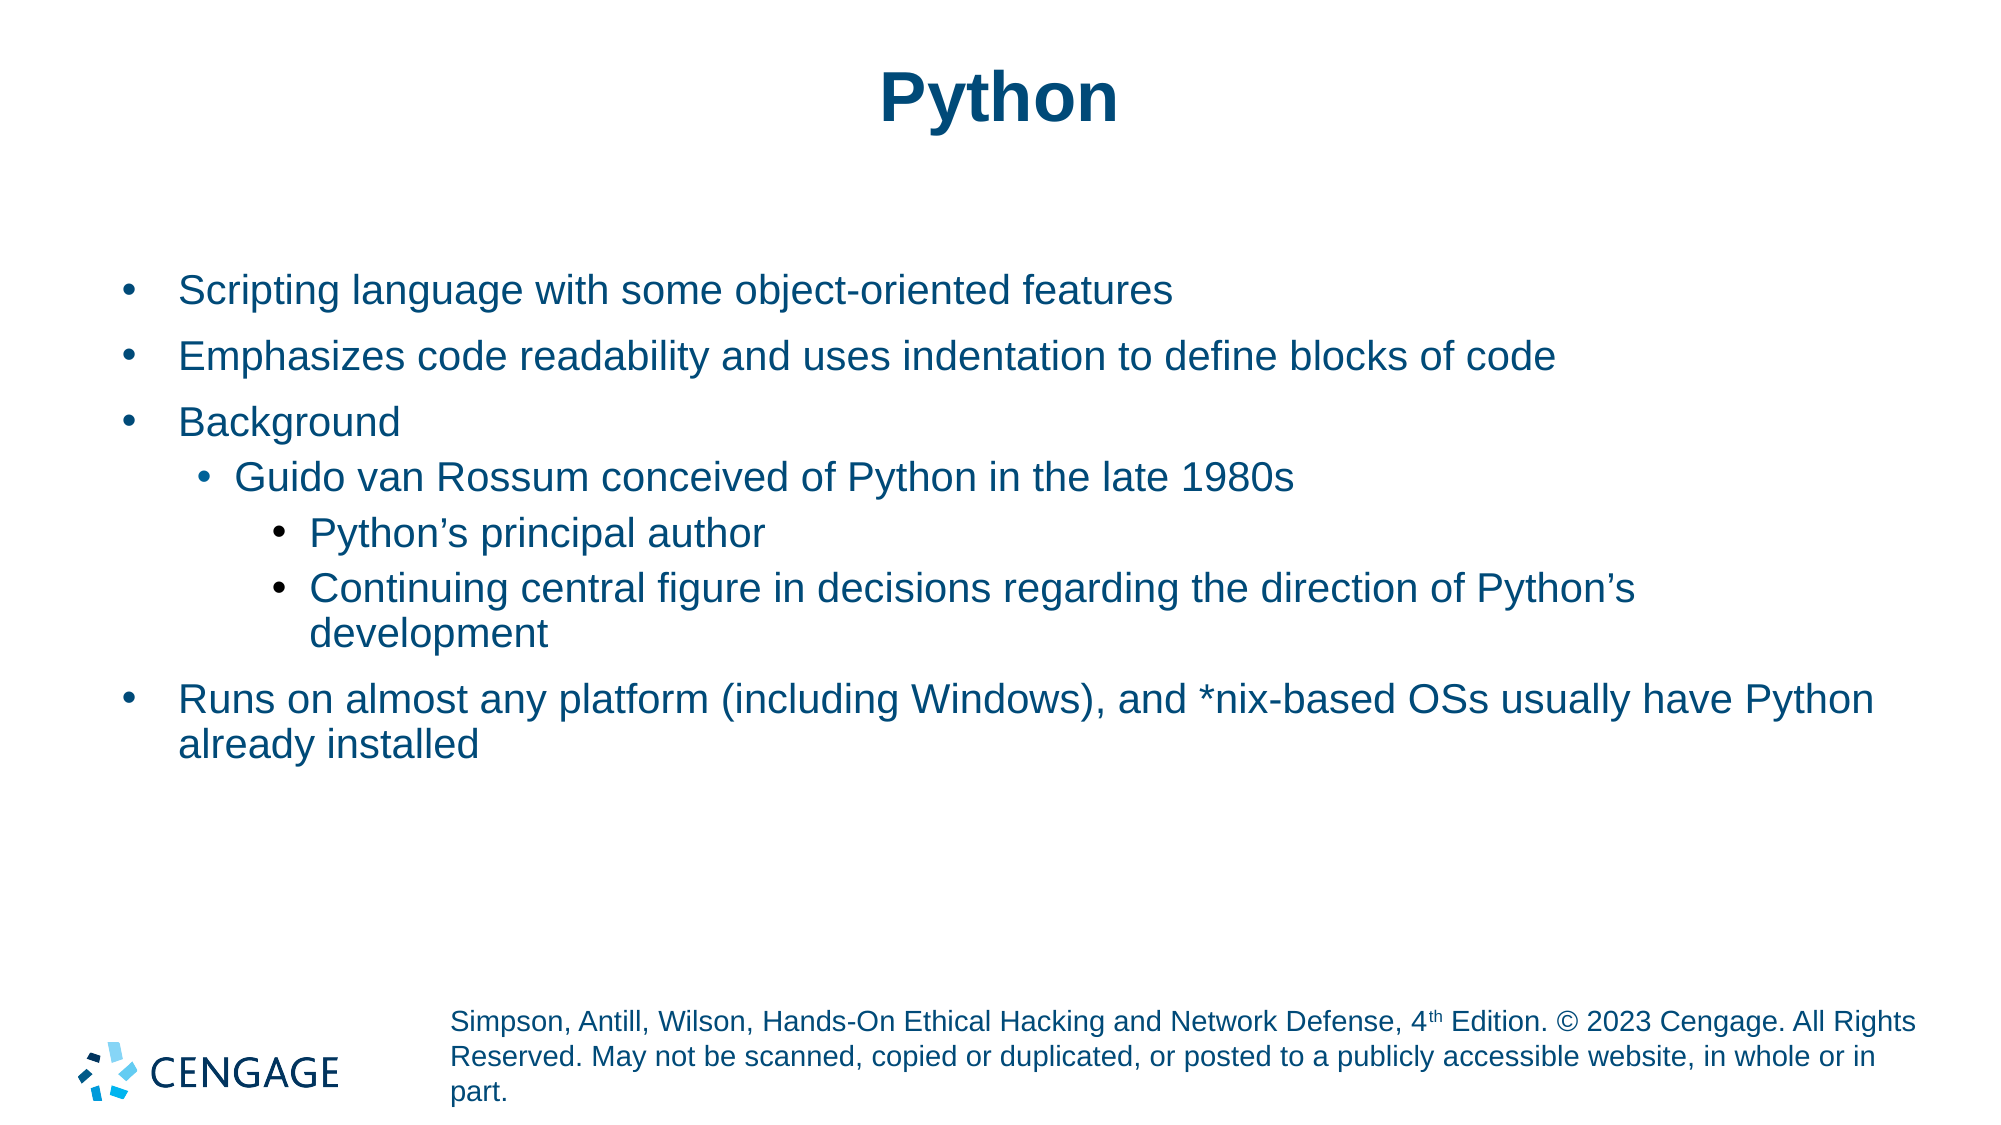

# Python
Scripting language with some object-oriented features
Emphasizes code readability and uses indentation to define blocks of code
Background
Guido van Rossum conceived of Python in the late 1980s
Python’s principal author
Continuing central figure in decisions regarding the direction of Python’s development
Runs on almost any platform (including Windows), and *nix-based OSs usually have Python already installed